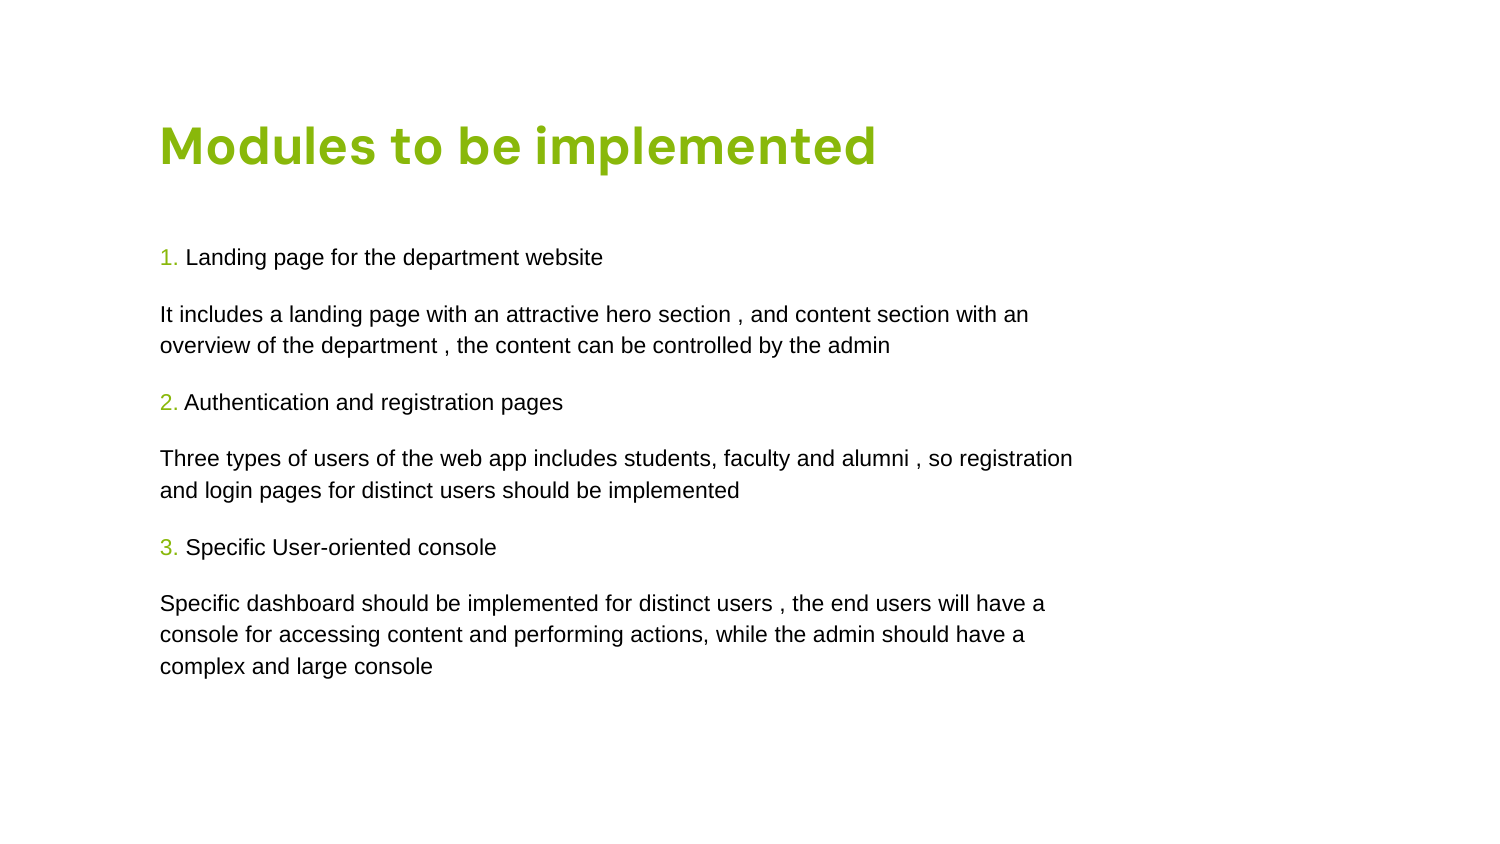

Modules to be implemented
1. Landing page for the department website
It includes a landing page with an attractive hero section , and content section with an overview of the department , the content can be controlled by the admin
2. Authentication and registration pages
Three types of users of the web app includes students, faculty and alumni , so registration and login pages for distinct users should be implemented
3. Specific User-oriented console
Specific dashboard should be implemented for distinct users , the end users will have a console for accessing content and performing actions, while the admin should have a complex and large console